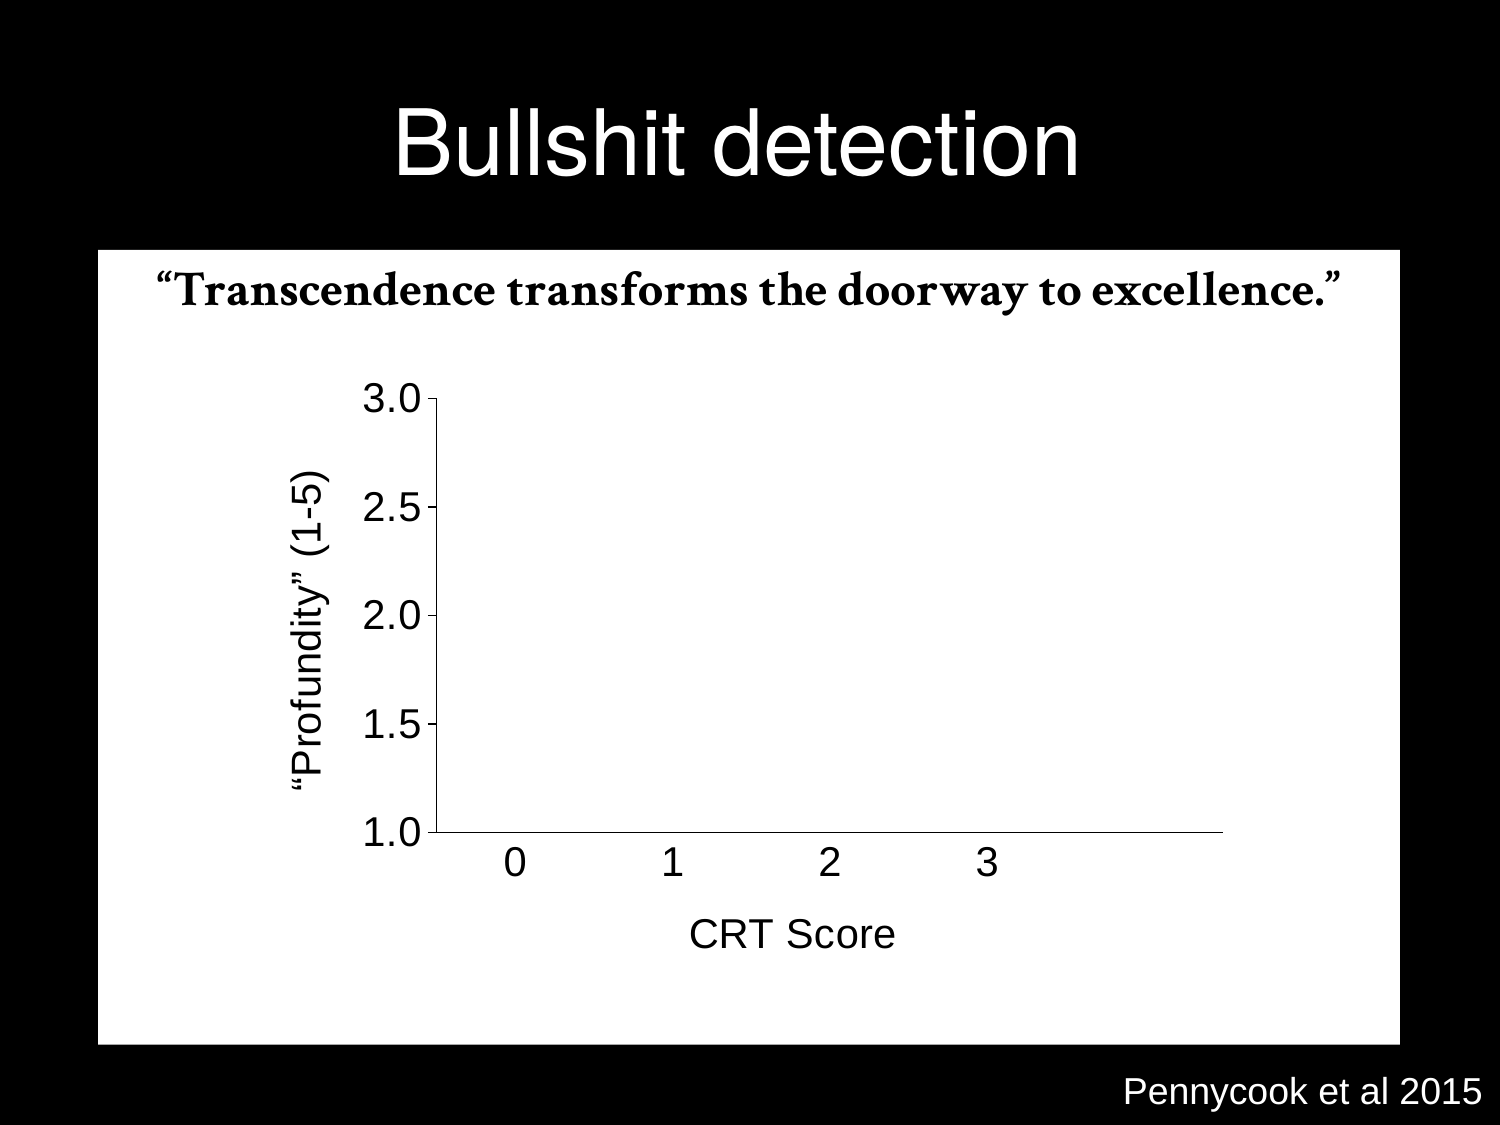

# Bullshit detection
“Transcendence transforms the doorway to excellence.”

### Chart

| Category |  |
|---|---|
| 0 | 2.840532407407408 |
| 1 | 2.6121693121693133 |
| 2 | 2.501724137931035 |
| 3 | 2.147368421052632 |
Pennycook et al 2015